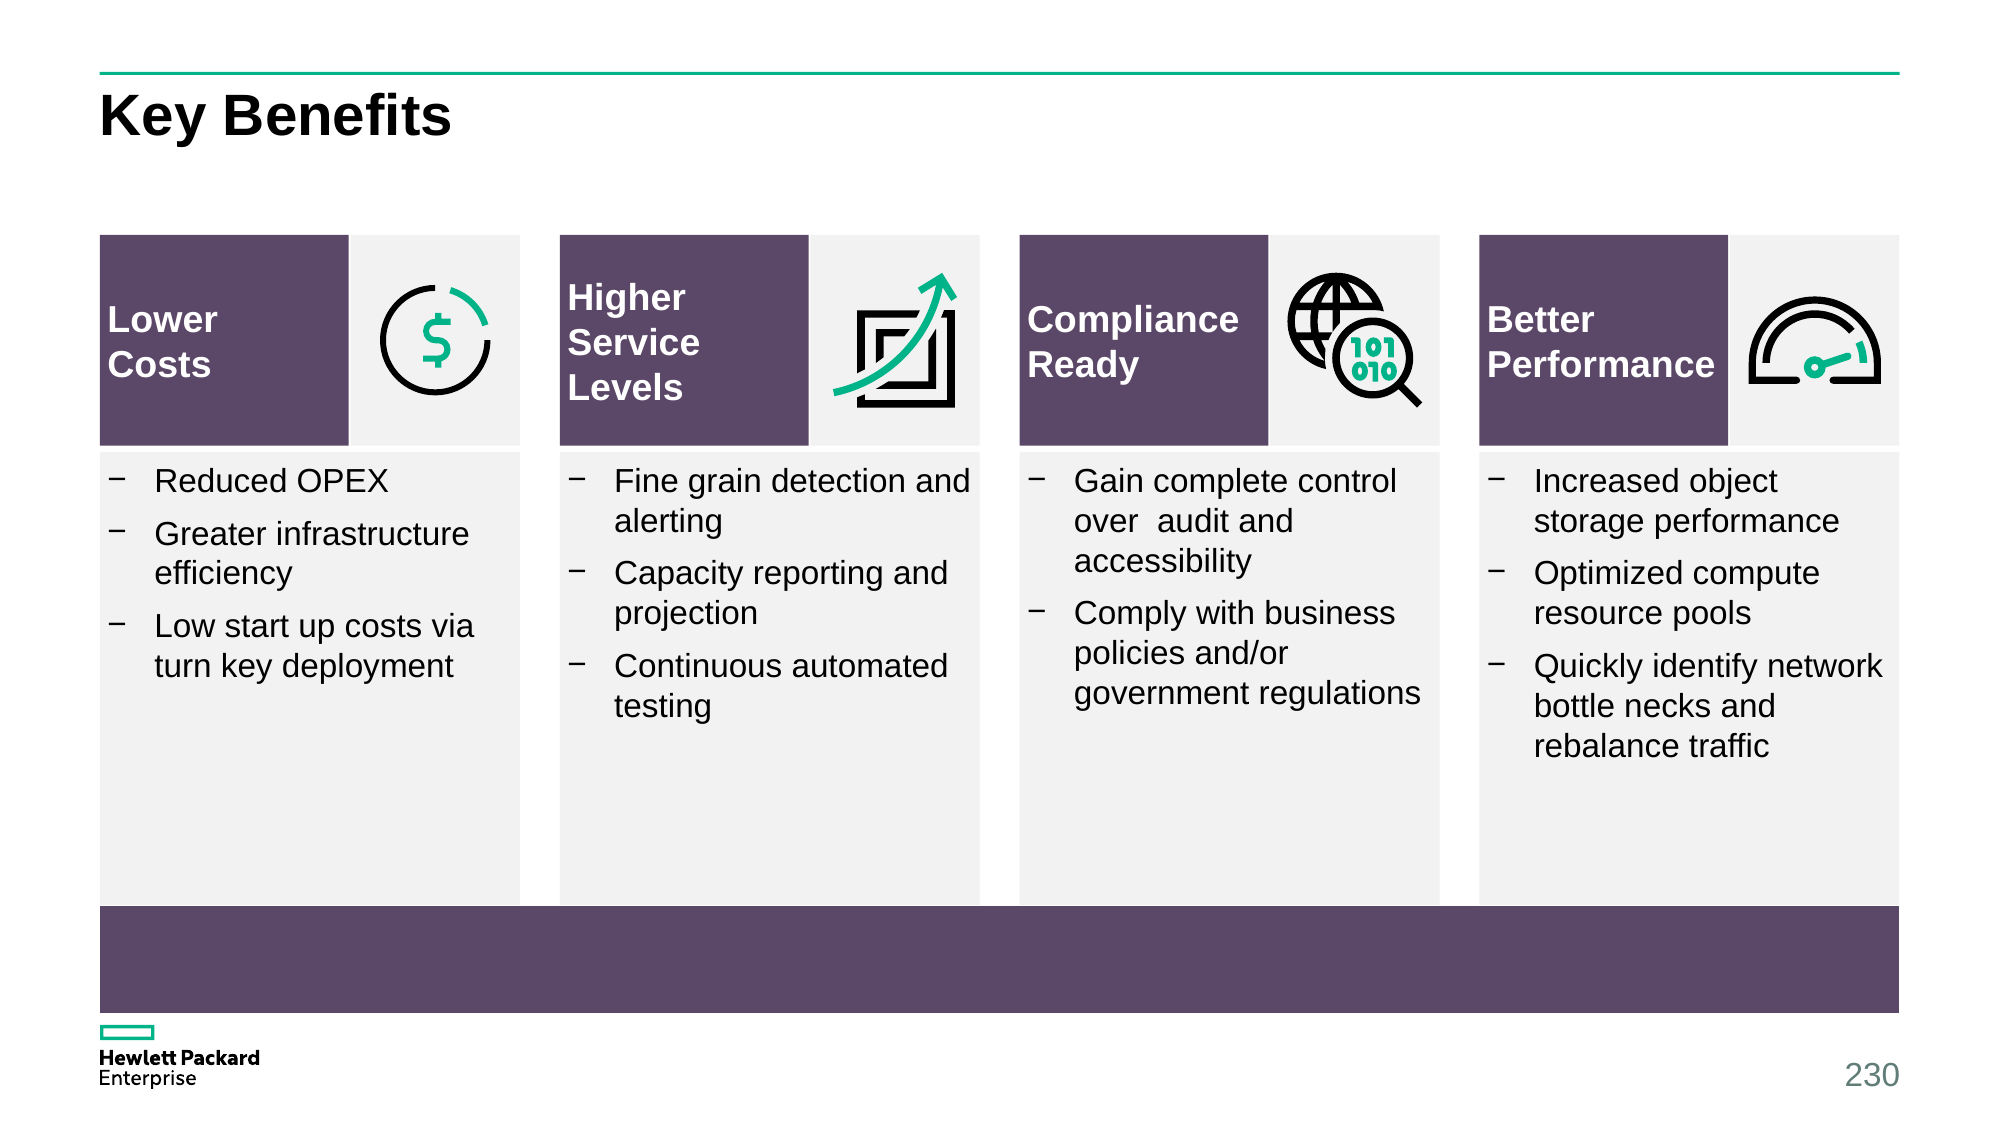

# Key Benefits
Lower
Costs

Higher Service Levels

Compliance Ready

Better Performance

Reduced OPEX
Greater infrastructure efficiency
Low start up costs via turn key deployment
Fine grain detection and alerting
Capacity reporting and projection
Continuous automated testing

Gain complete control over  audit and accessibility
Comply with business policies and/or government regulations
Increased object storage performance
Optimized compute resource pools
Quickly identify network bottle necks and rebalance traffic

230